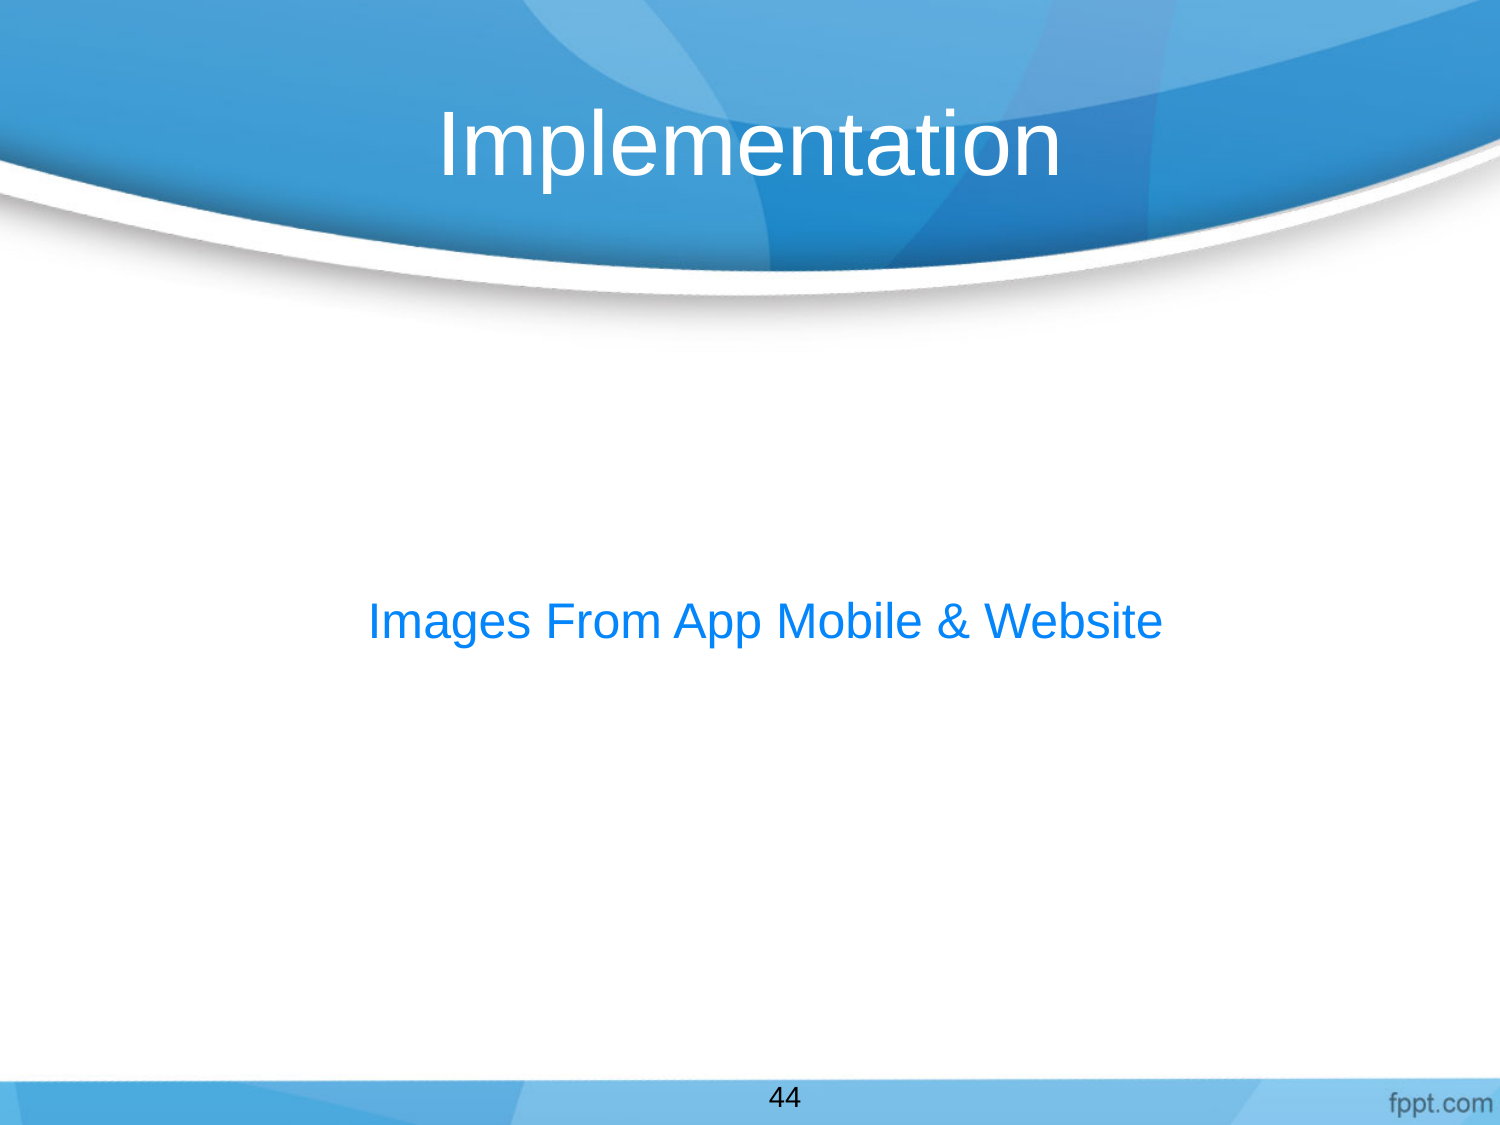

# Implementation
Images From App Mobile & Website
44